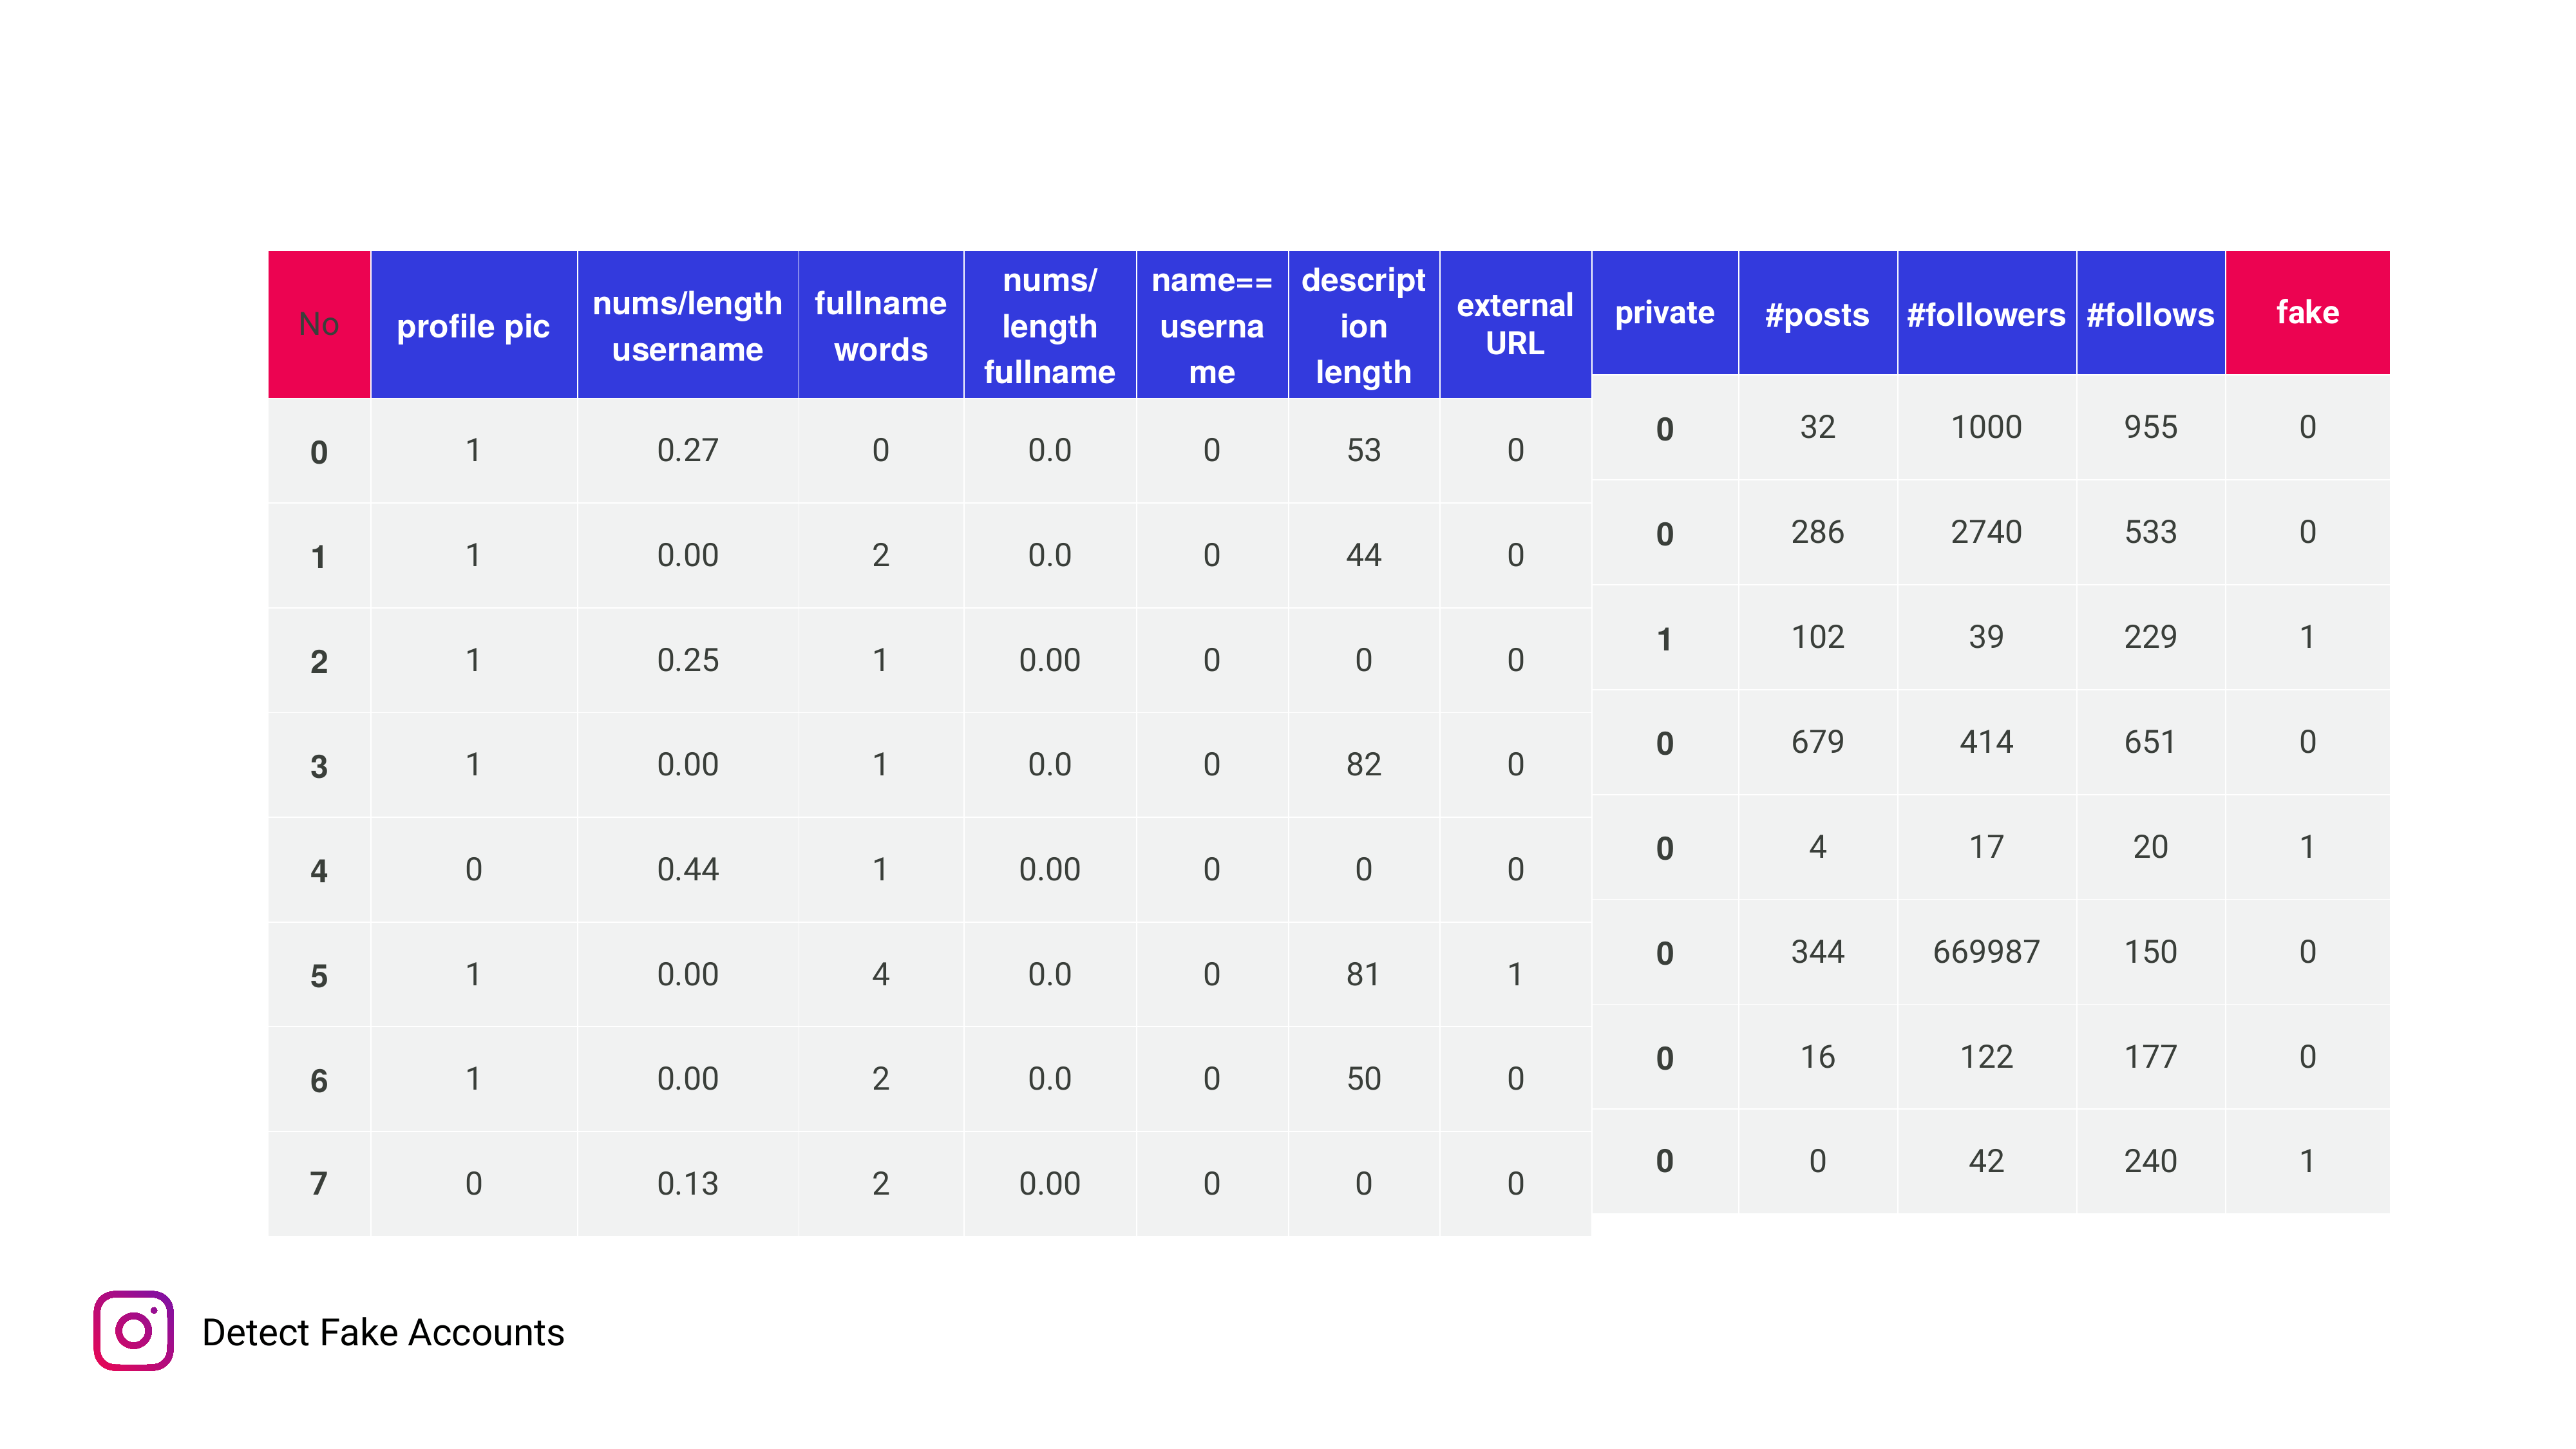

| No | profile pic | nums/length username | fullname words | nums/length fullname | name==username | description length | external URL |
| --- | --- | --- | --- | --- | --- | --- | --- |
| 0 | 1 | 0.27 | 0 | 0.0 | 0 | 53 | 0 |
| 1 | 1 | 0.00 | 2 | 0.0 | 0 | 44 | 0 |
| 2 | 1 | 0.25 | 1 | 0.00 | 0 | 0 | 0 |
| 3 | 1 | 0.00 | 1 | 0.0 | 0 | 82 | 0 |
| 4 | 0 | 0.44 | 1 | 0.00 | 0 | 0 | 0 |
| 5 | 1 | 0.00 | 4 | 0.0 | 0 | 81 | 1 |
| 6 | 1 | 0.00 | 2 | 0.0 | 0 | 50 | 0 |
| 7 | 0 | 0.13 | 2 | 0.00 | 0 | 0 | 0 |
| private | #posts | #followers | #follows | fake |
| --- | --- | --- | --- | --- |
| 0 | 32 | 1000 | 955 | 0 |
| 0 | 286 | 2740 | 533 | 0 |
| 1 | 102 | 39 | 229 | 1 |
| 0 | 679 | 414 | 651 | 0 |
| 0 | 4 | 17 | 20 | 1 |
| 0 | 344 | 669987 | 150 | 0 |
| 0 | 16 | 122 | 177 | 0 |
| 0 | 0 | 42 | 240 | 1 |

Detect Fake Accounts